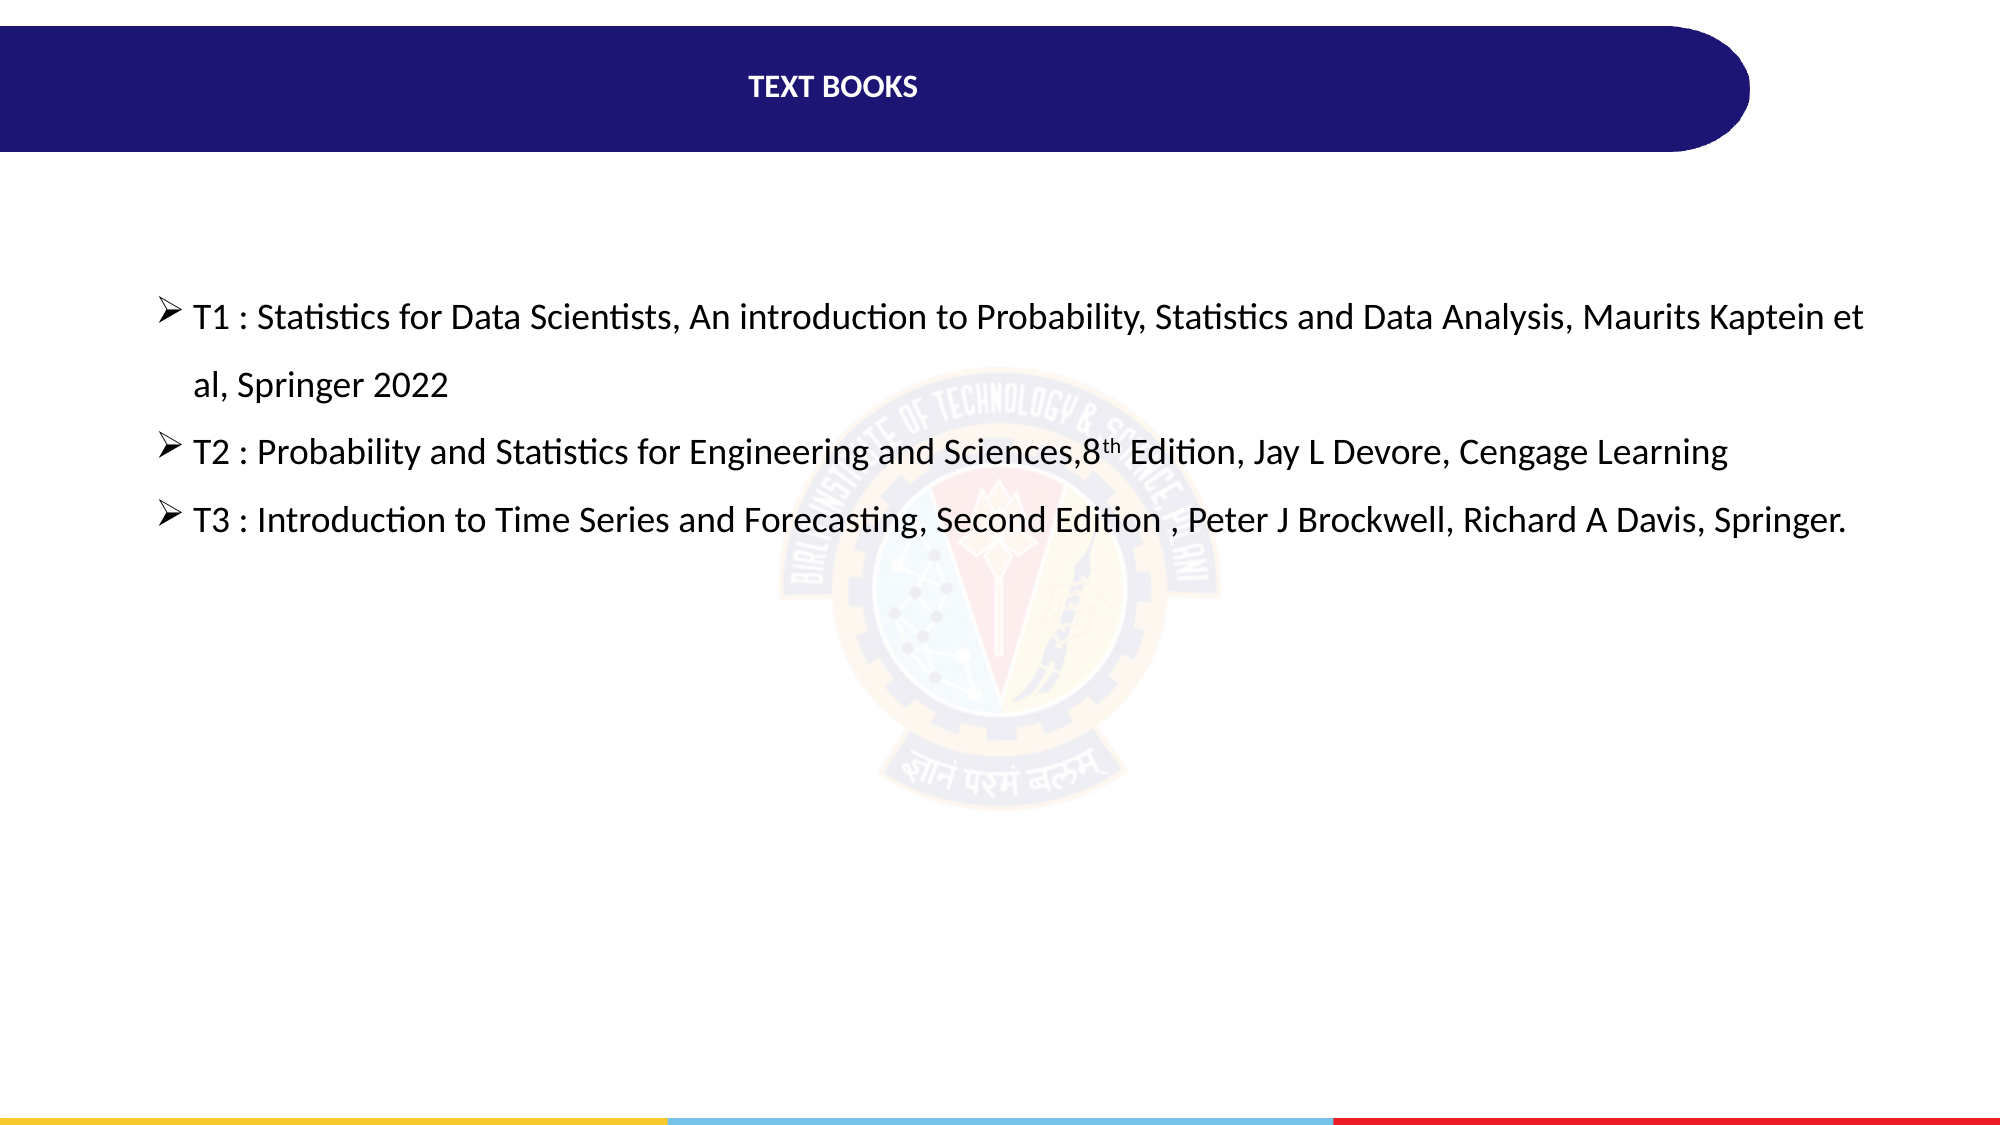

# TEXT BOOKS
T1 : Statistics for Data Scientists, An introduction to Probability, Statistics and Data Analysis, Maurits Kaptein et al, Springer 2022
T2 : Probability and Statistics for Engineering and Sciences,8th Edition, Jay L Devore, Cengage Learning
T3 : Introduction to Time Series and Forecasting, Second Edition , Peter J Brockwell, Richard A Davis, Springer.